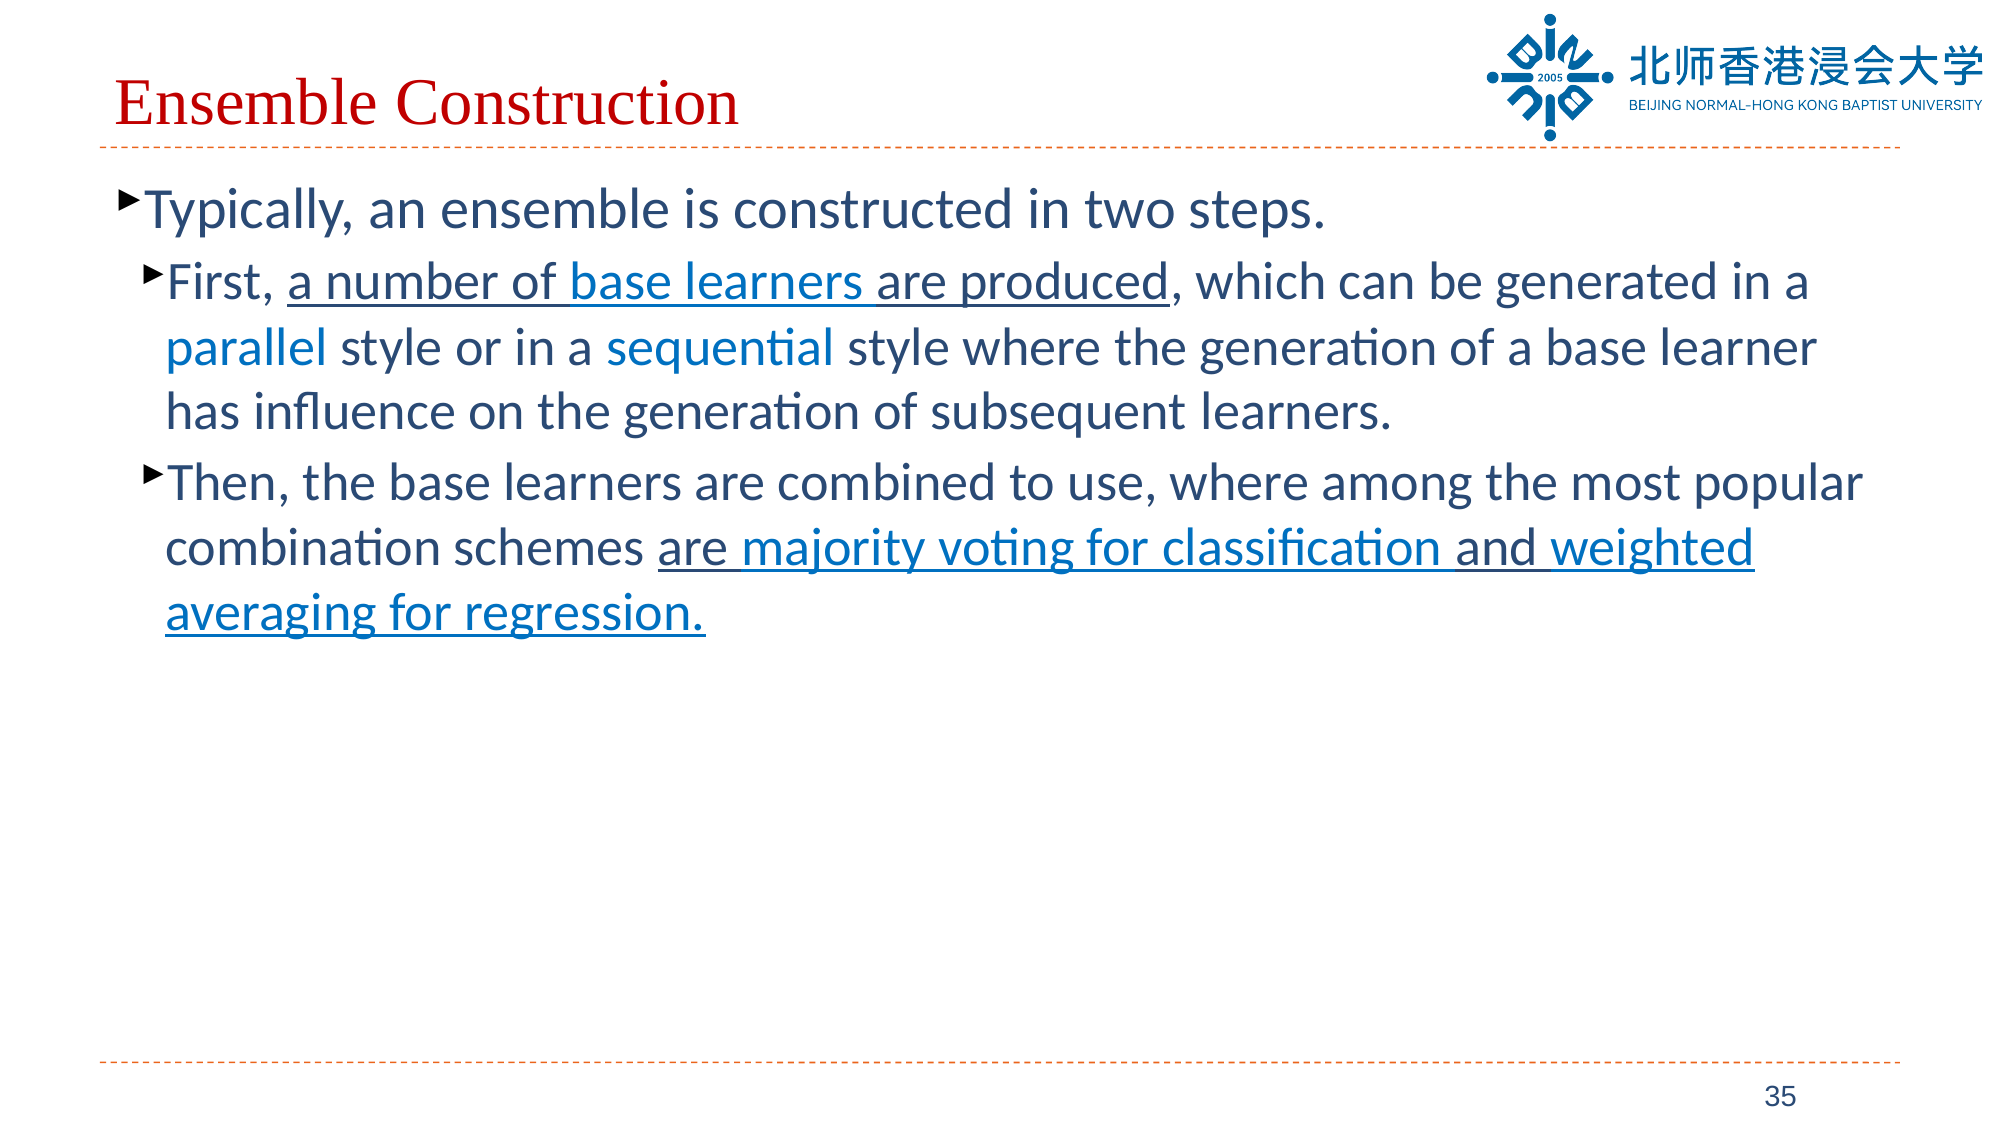

# Ensemble Construction
Typically, an ensemble is constructed in two steps.
First, a number of base learners are produced, which can be generated in a parallel style or in a sequential style where the generation of a base learner has influence on the generation of subsequent learners.
Then, the base learners are combined to use, where among the most popular combination schemes are majority voting for classification and weighted averaging for regression.